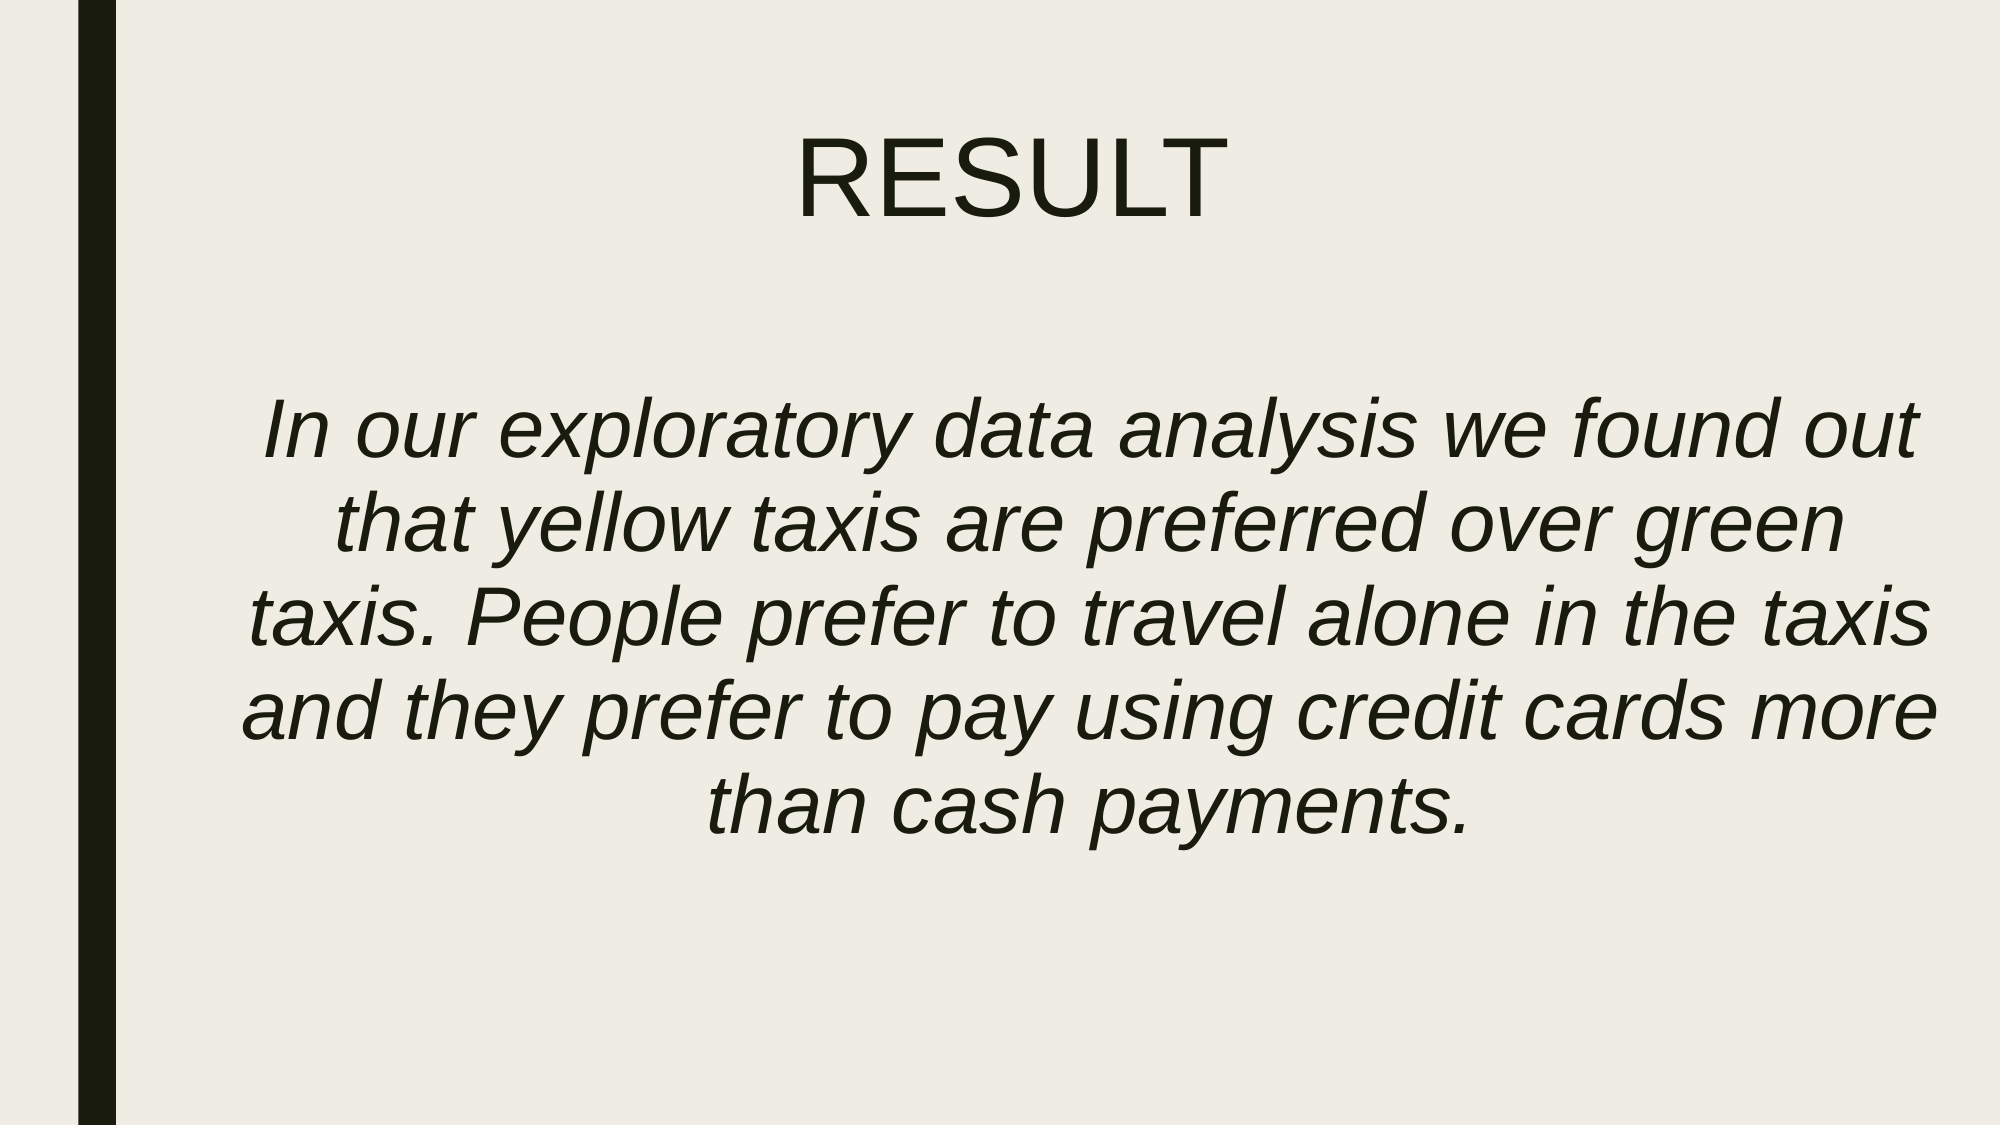

# RESULT
In our exploratory data analysis we found out that yellow taxis are preferred over green taxis. People prefer to travel alone in the taxis and they prefer to pay using credit cards more than cash payments.